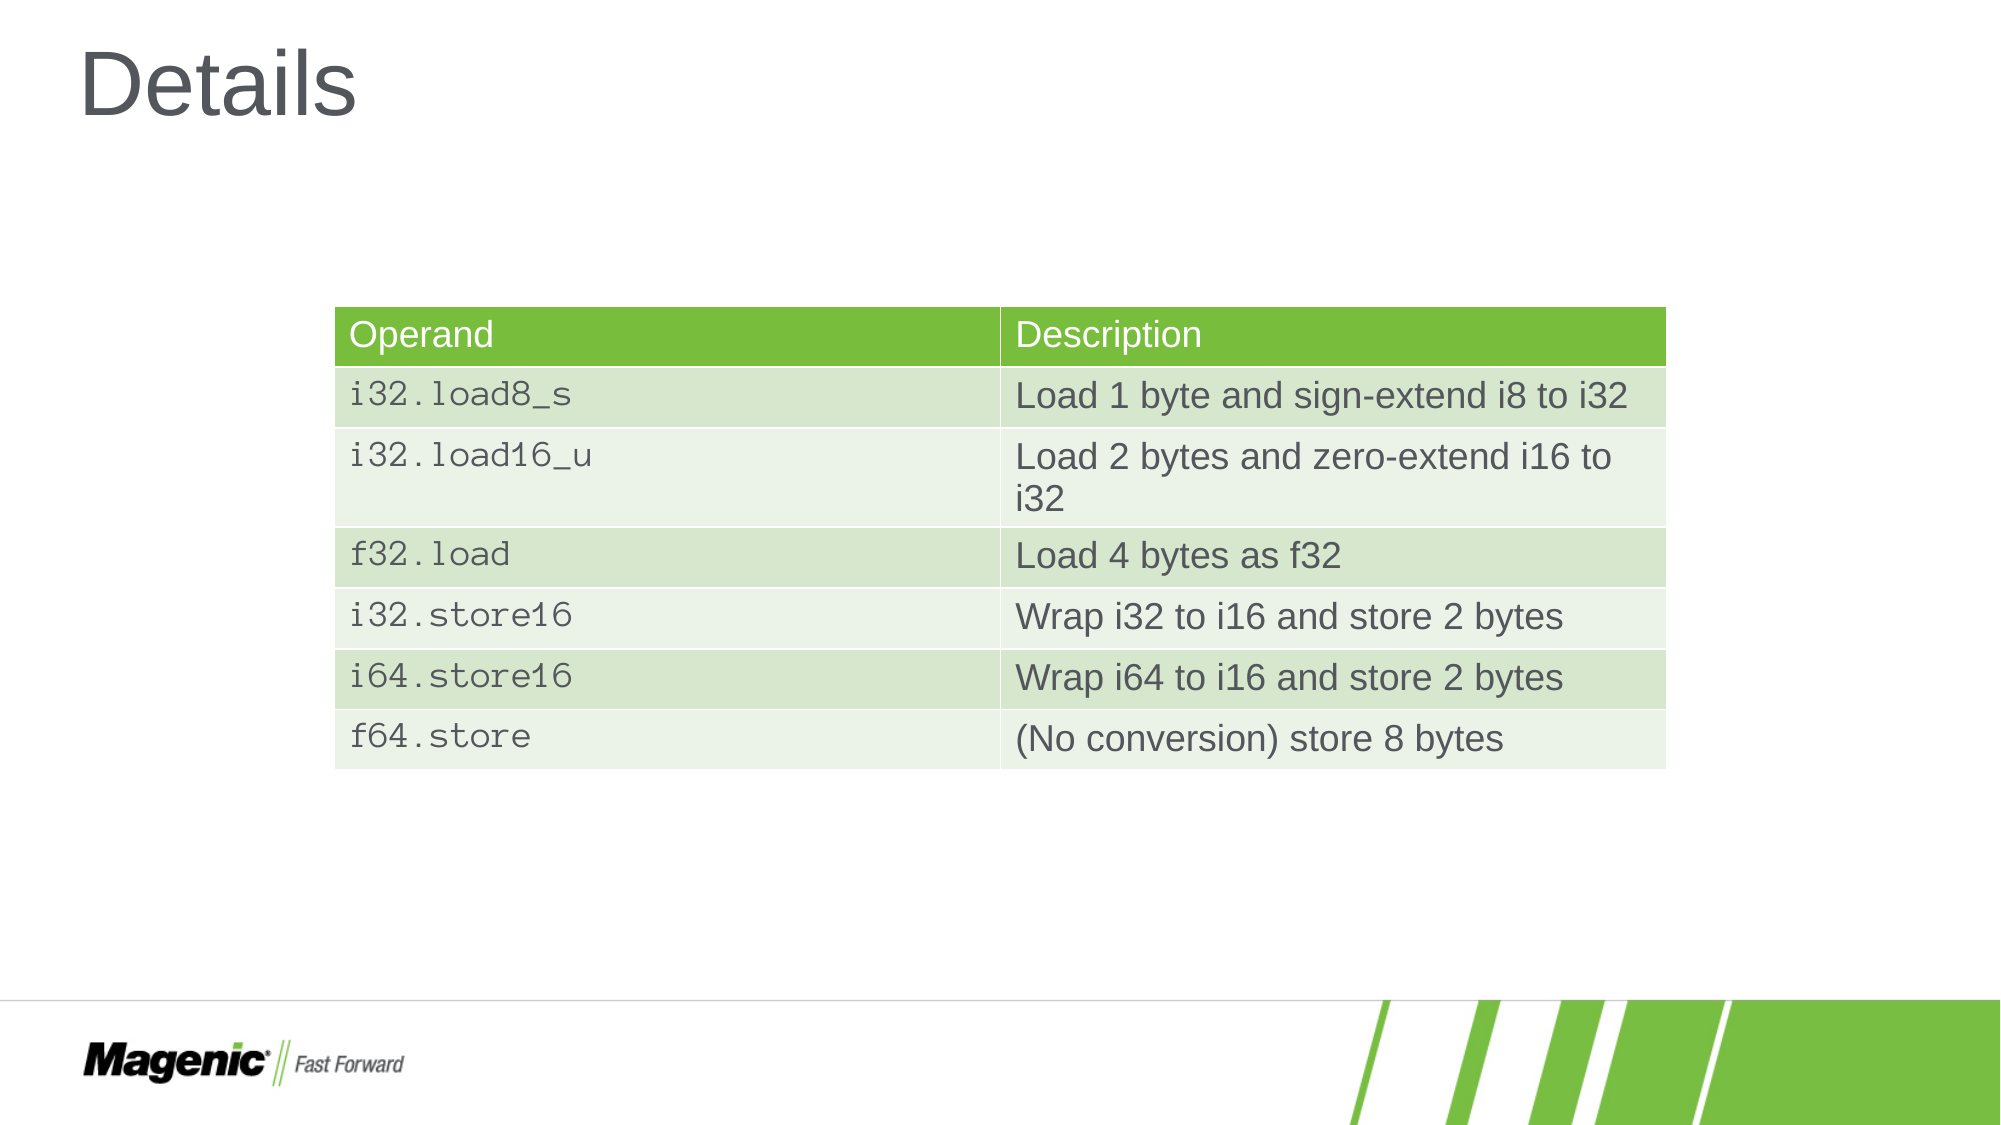

# Details
| Operand | Description |
| --- | --- |
| i32.load8\_s | Load 1 byte and sign-extend i8 to i32 |
| i32.load16\_u | Load 2 bytes and zero-extend i16 to i32 |
| f32.load | Load 4 bytes as f32 |
| i32.store16 | Wrap i32 to i16 and store 2 bytes |
| i64.store16 | Wrap i64 to i16 and store 2 bytes |
| f64.store | (No conversion) store 8 bytes |